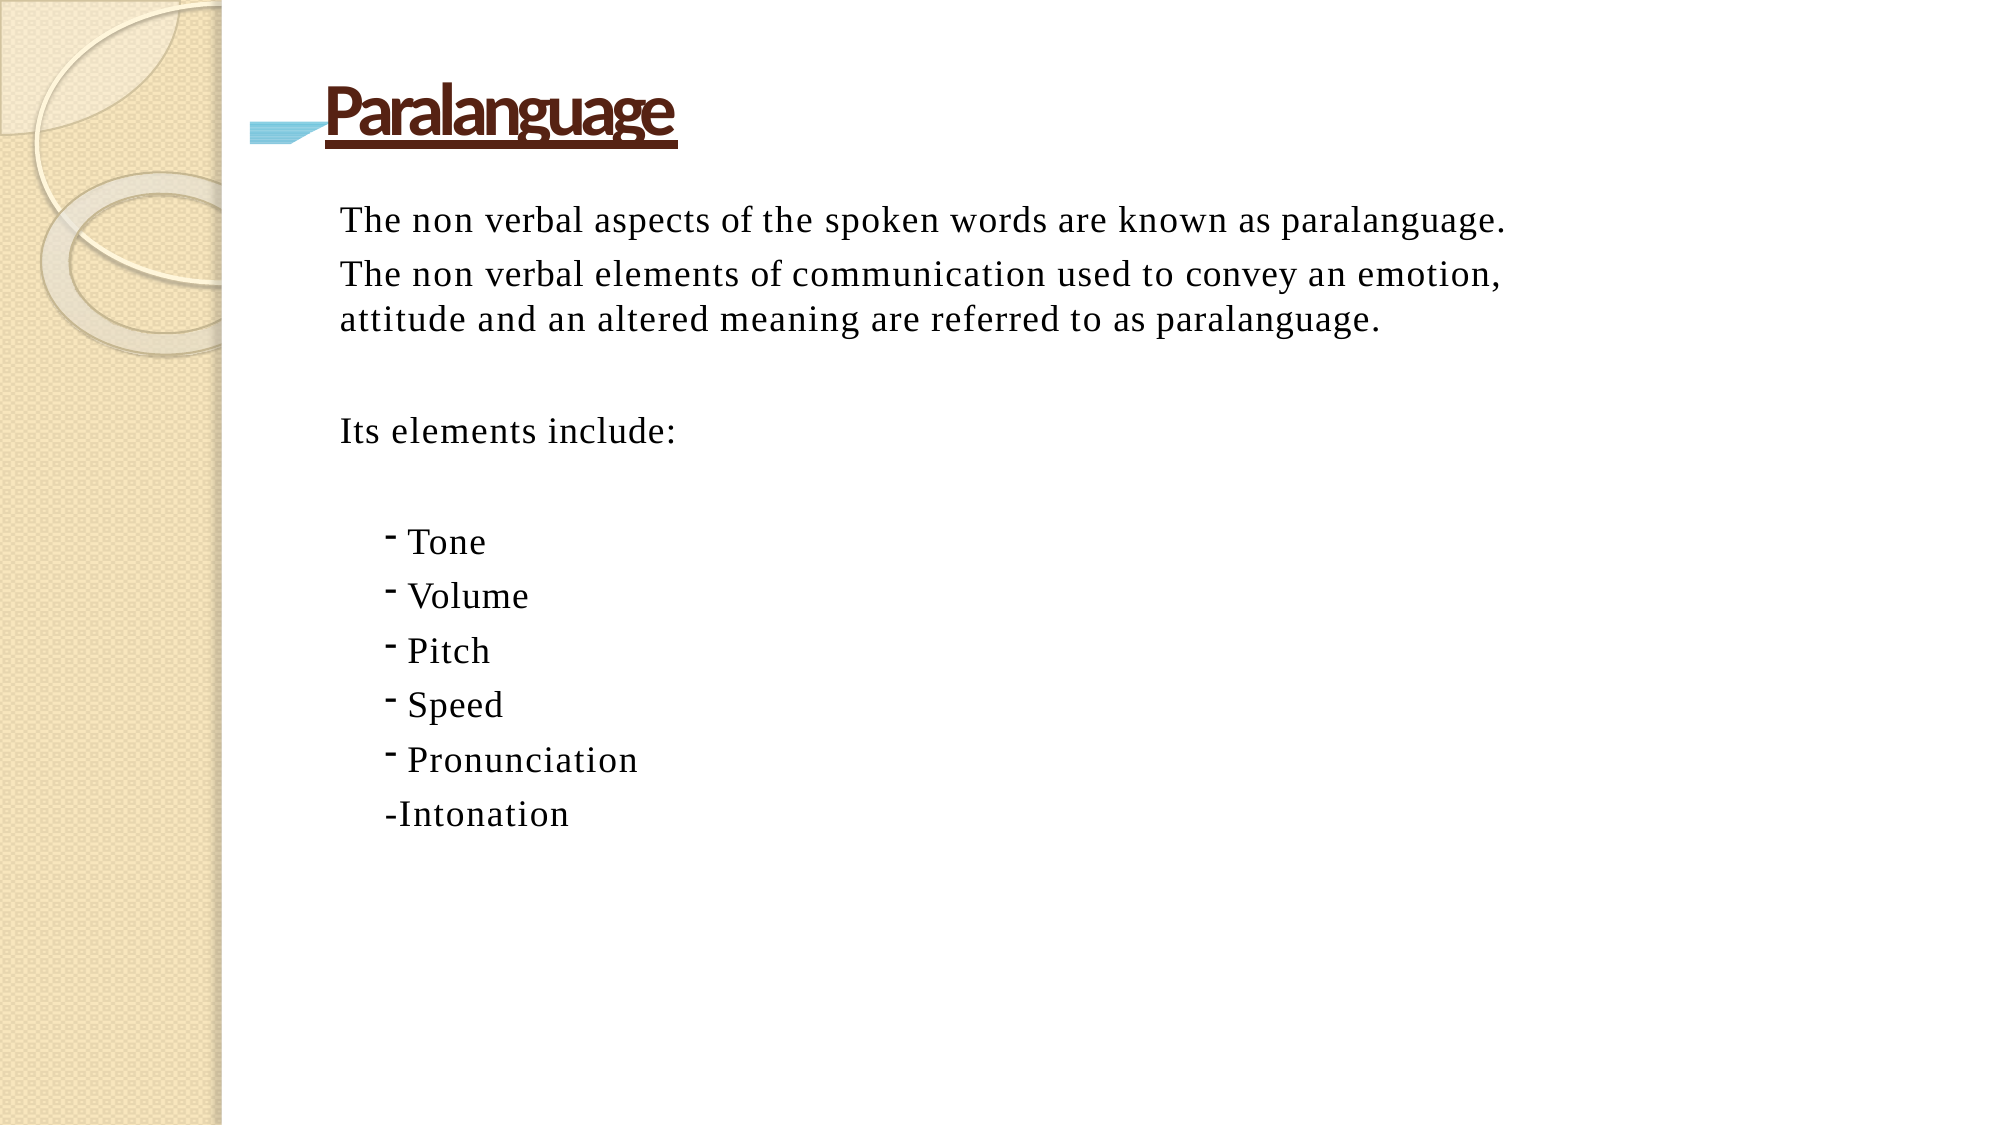

# Paralanguage

The non verbal aspects of the spoken words are known as paralanguage.
The non verbal elements of communication used to convey an emotion,  attitude and an altered meaning are referred to as paralanguage.

Its elements include:

Tone
Volume
Pitch
Speed
Pronunciation
-Intonation